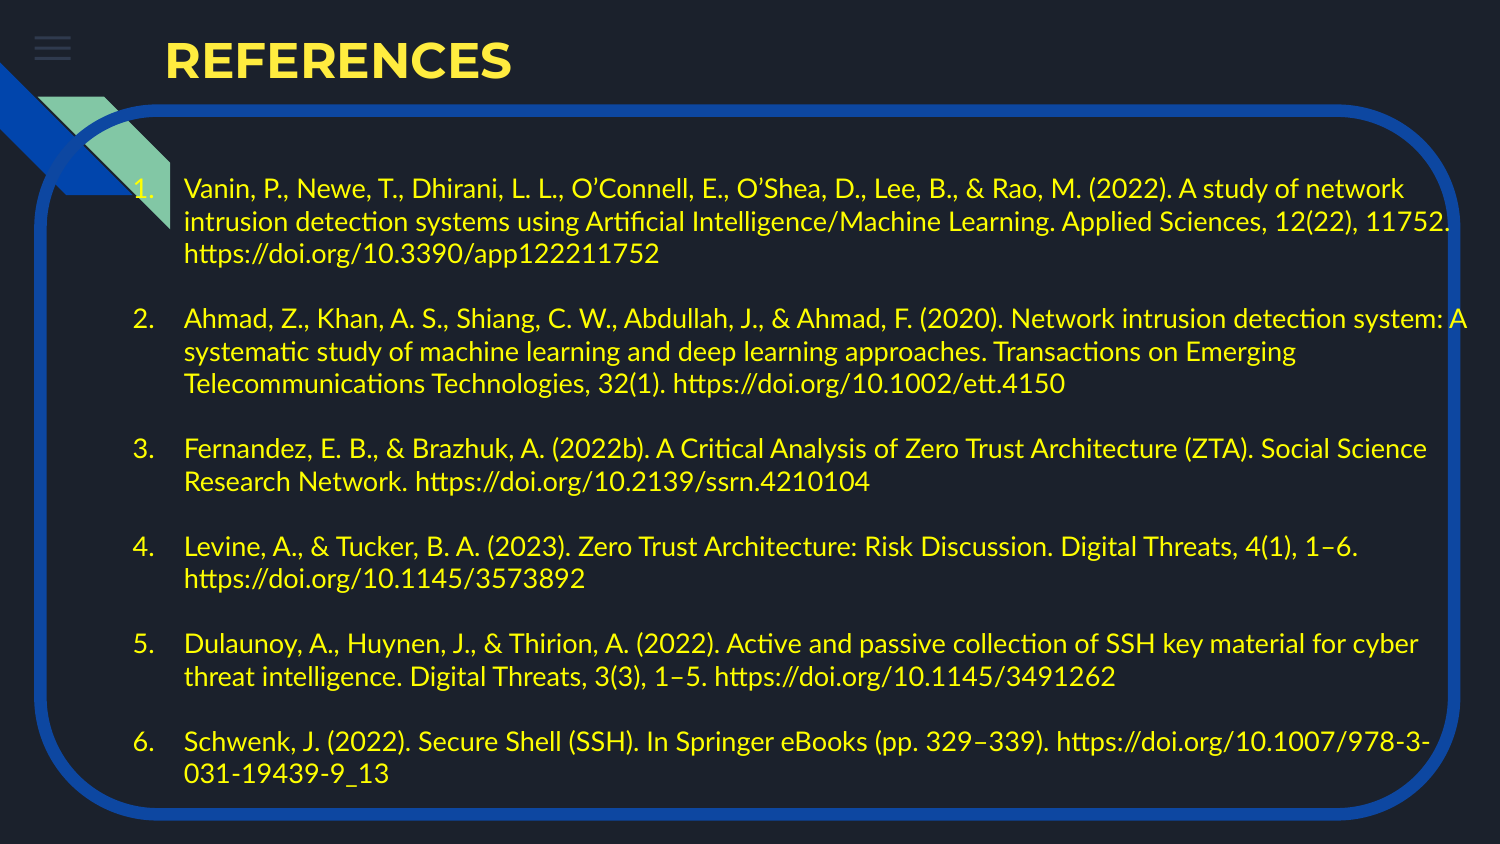

# REFERENCES

Vanin, P., Newe, T., Dhirani, L. L., O’Connell, E., O’Shea, D., Lee, B., & Rao, M. (2022). A study of network intrusion detection systems using Artificial Intelligence/Machine Learning. Applied Sciences, 12(22), 11752. https://doi.org/10.3390/app122211752

Ahmad, Z., Khan, A. S., Shiang, C. W., Abdullah, J., & Ahmad, F. (2020). Network intrusion detection system: A systematic study of machine learning and deep learning approaches. Transactions on Emerging Telecommunications Technologies, 32(1). https://doi.org/10.1002/ett.4150

Fernandez, E. B., & Brazhuk, A. (2022b). A Critical Analysis of Zero Trust Architecture (ZTA). Social Science Research Network. https://doi.org/10.2139/ssrn.4210104

Levine, A., & Tucker, B. A. (2023). Zero Trust Architecture: Risk Discussion. Digital Threats, 4(1), 1–6. https://doi.org/10.1145/3573892

Dulaunoy, A., Huynen, J., & Thirion, A. (2022). Active and passive collection of SSH key material for cyber threat intelligence. Digital Threats, 3(3), 1–5. https://doi.org/10.1145/3491262

Schwenk, J. (2022). Secure Shell (SSH). In Springer eBooks (pp. 329–339). https://doi.org/10.1007/978-3-031-19439-9_13